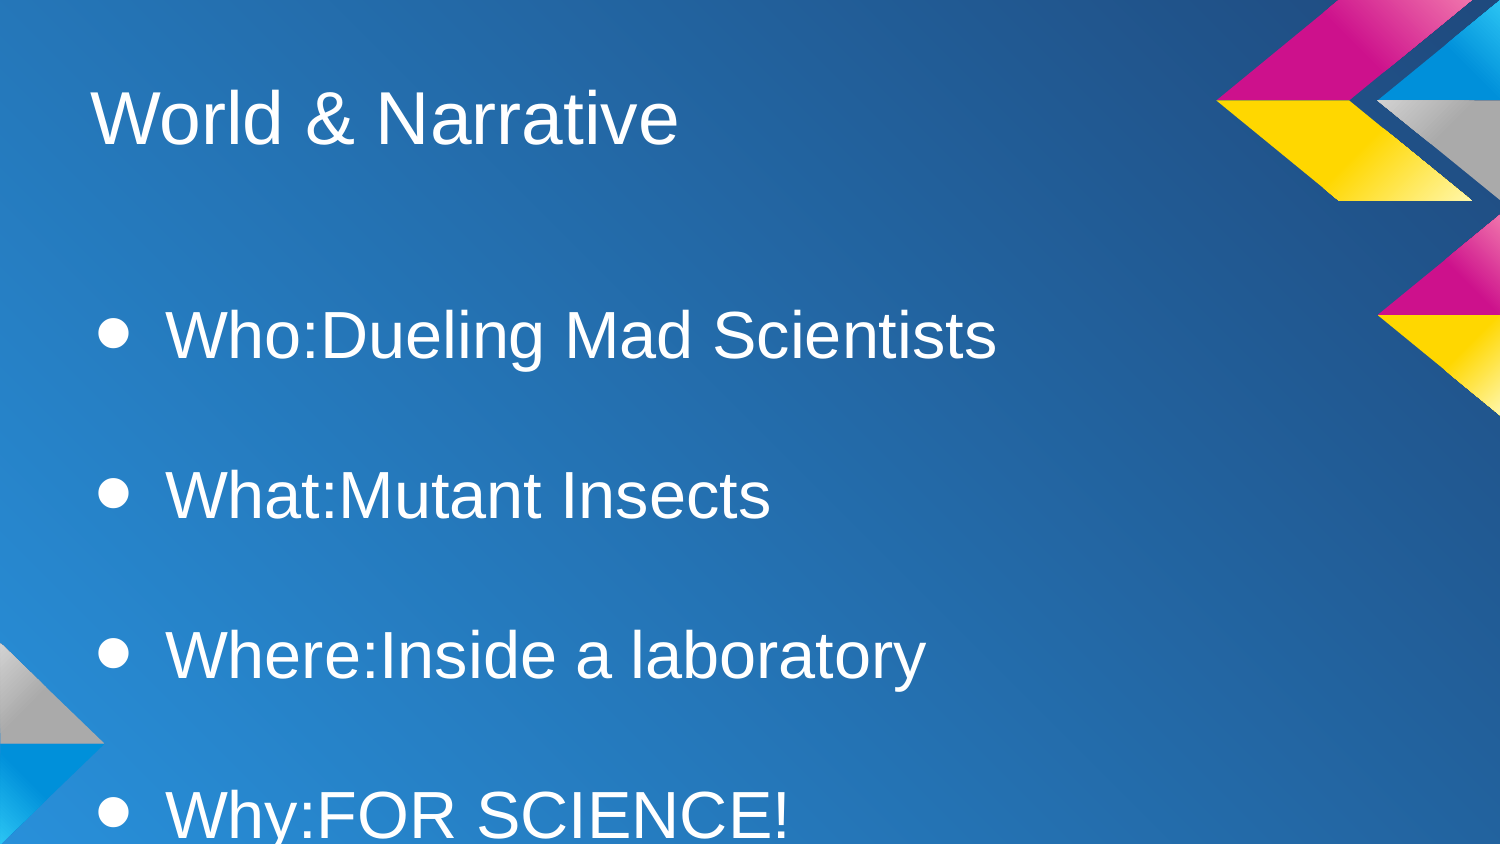

# World & Narrative
Who:Dueling Mad Scientists
What:Mutant Insects
Where:Inside a laboratory
Why:FOR SCIENCE!